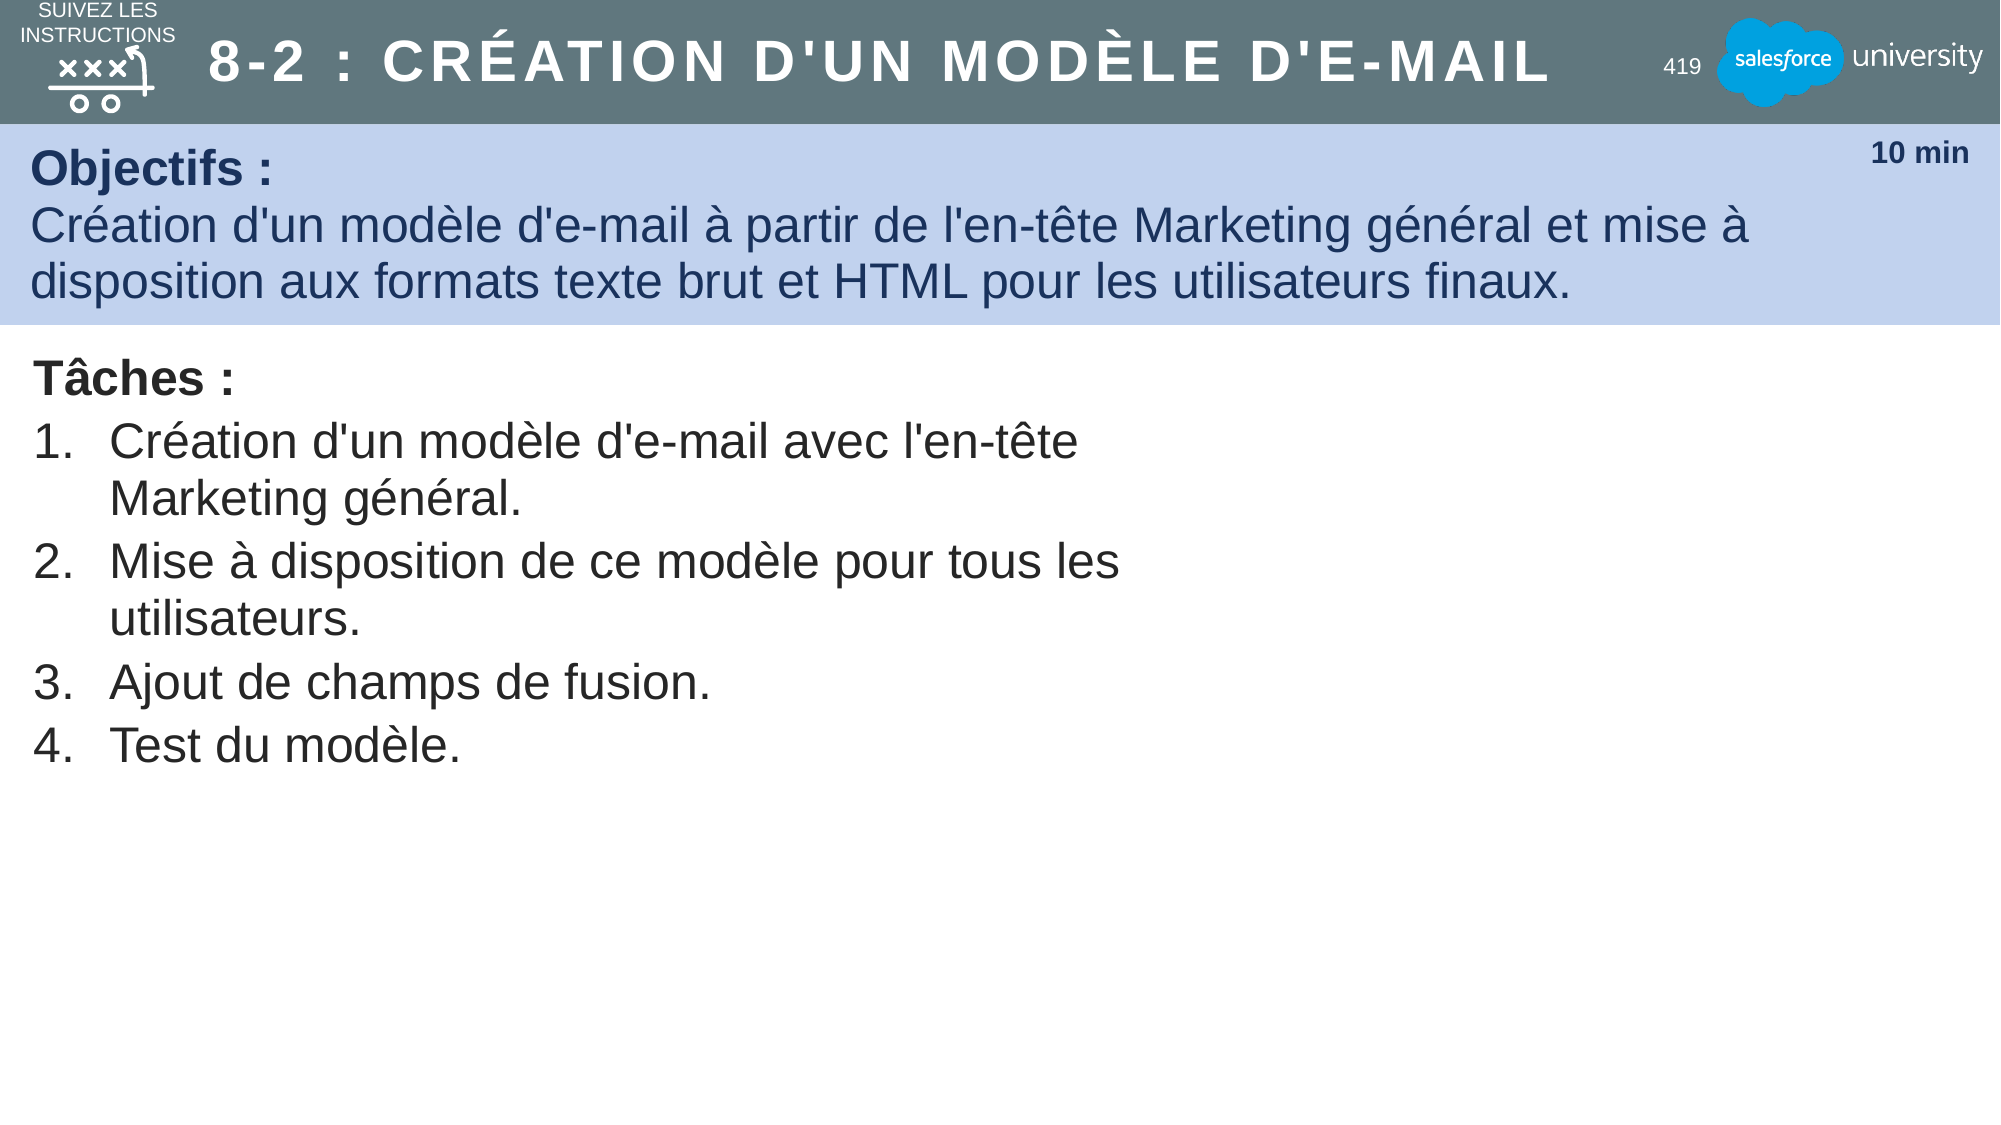

SUIVEZ LES INSTRUCTIONS
# 8-2 : Création d'un modèle d'e-mail
419
Objectifs :
Création d'un modèle d'e-mail à partir de l'en-tête Marketing général et mise à disposition aux formats texte brut et HTML pour les utilisateurs finaux.

10 min
Tâches :
Création d'un modèle d'e-mail avec l'en-tête Marketing général.
Mise à disposition de ce modèle pour tous les utilisateurs.
Ajout de champs de fusion.
Test du modèle.